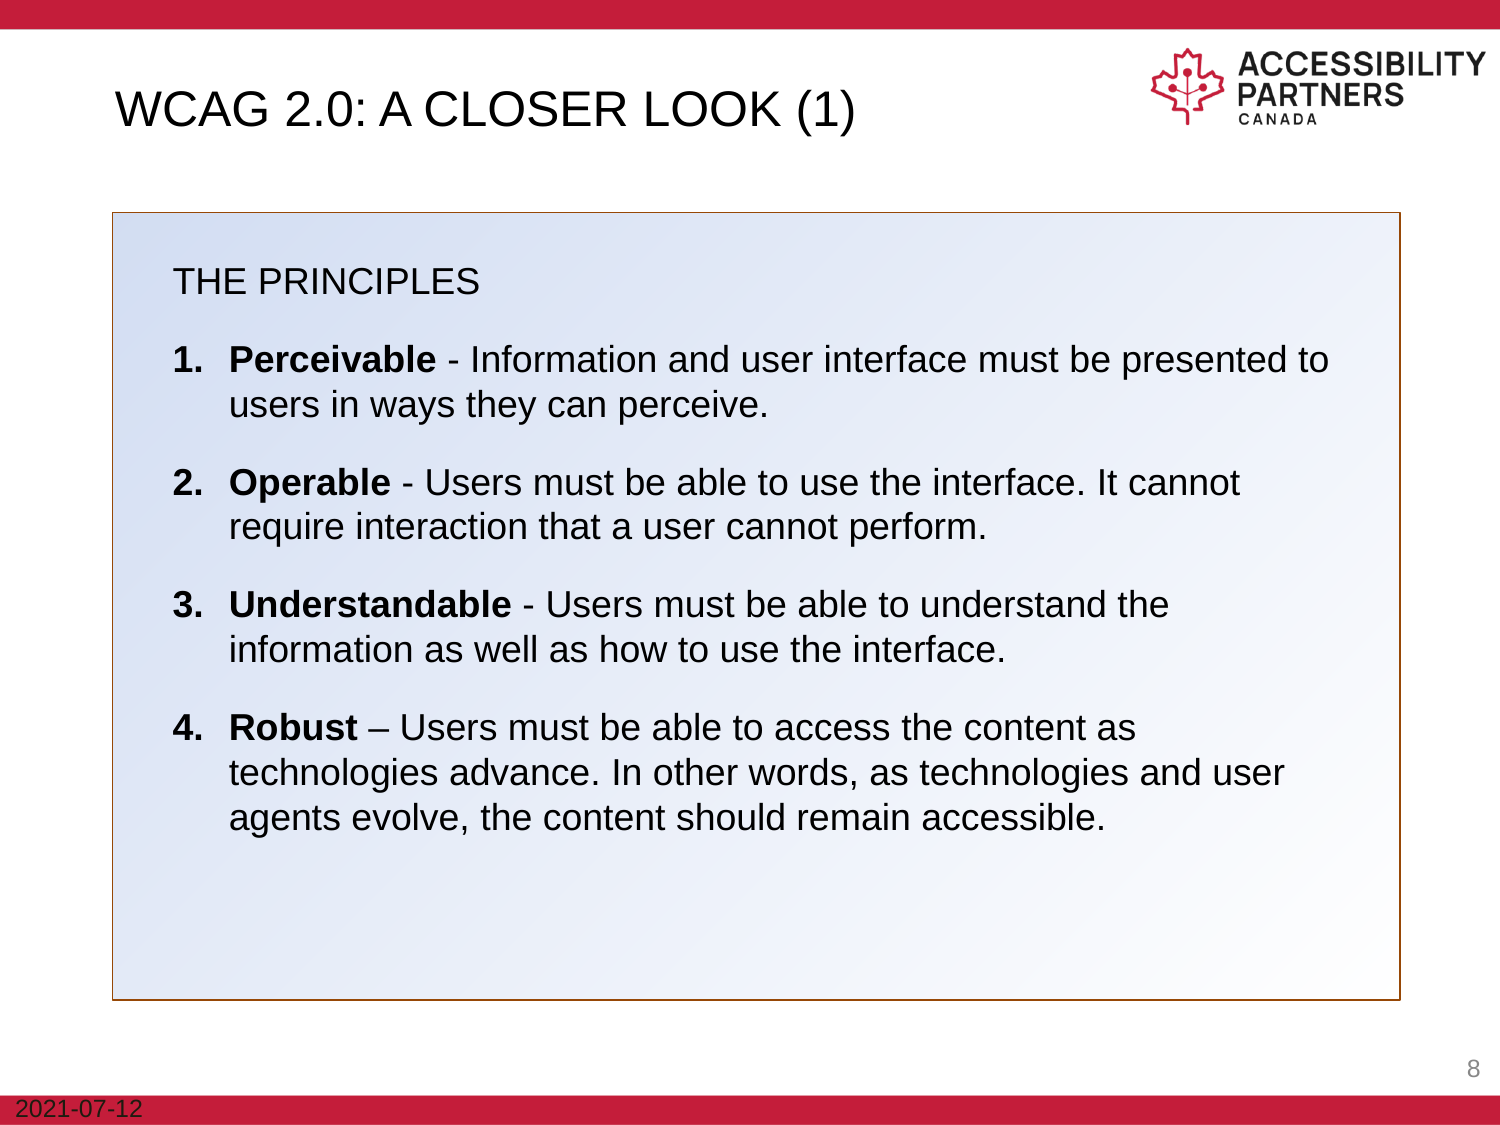

WCAG 2.0: A CLOSER LOOK (1)
THE PRINCIPLES
Perceivable - Information and user interface must be presented to users in ways they can perceive.
Operable - Users must be able to use the interface. It cannot require interaction that a user cannot perform.
Understandable - Users must be able to understand the information as well as how to use the interface.
Robust – Users must be able to access the content as technologies advance. In other words, as technologies and user agents evolve, the content should remain accessible.
8
2021-07-12